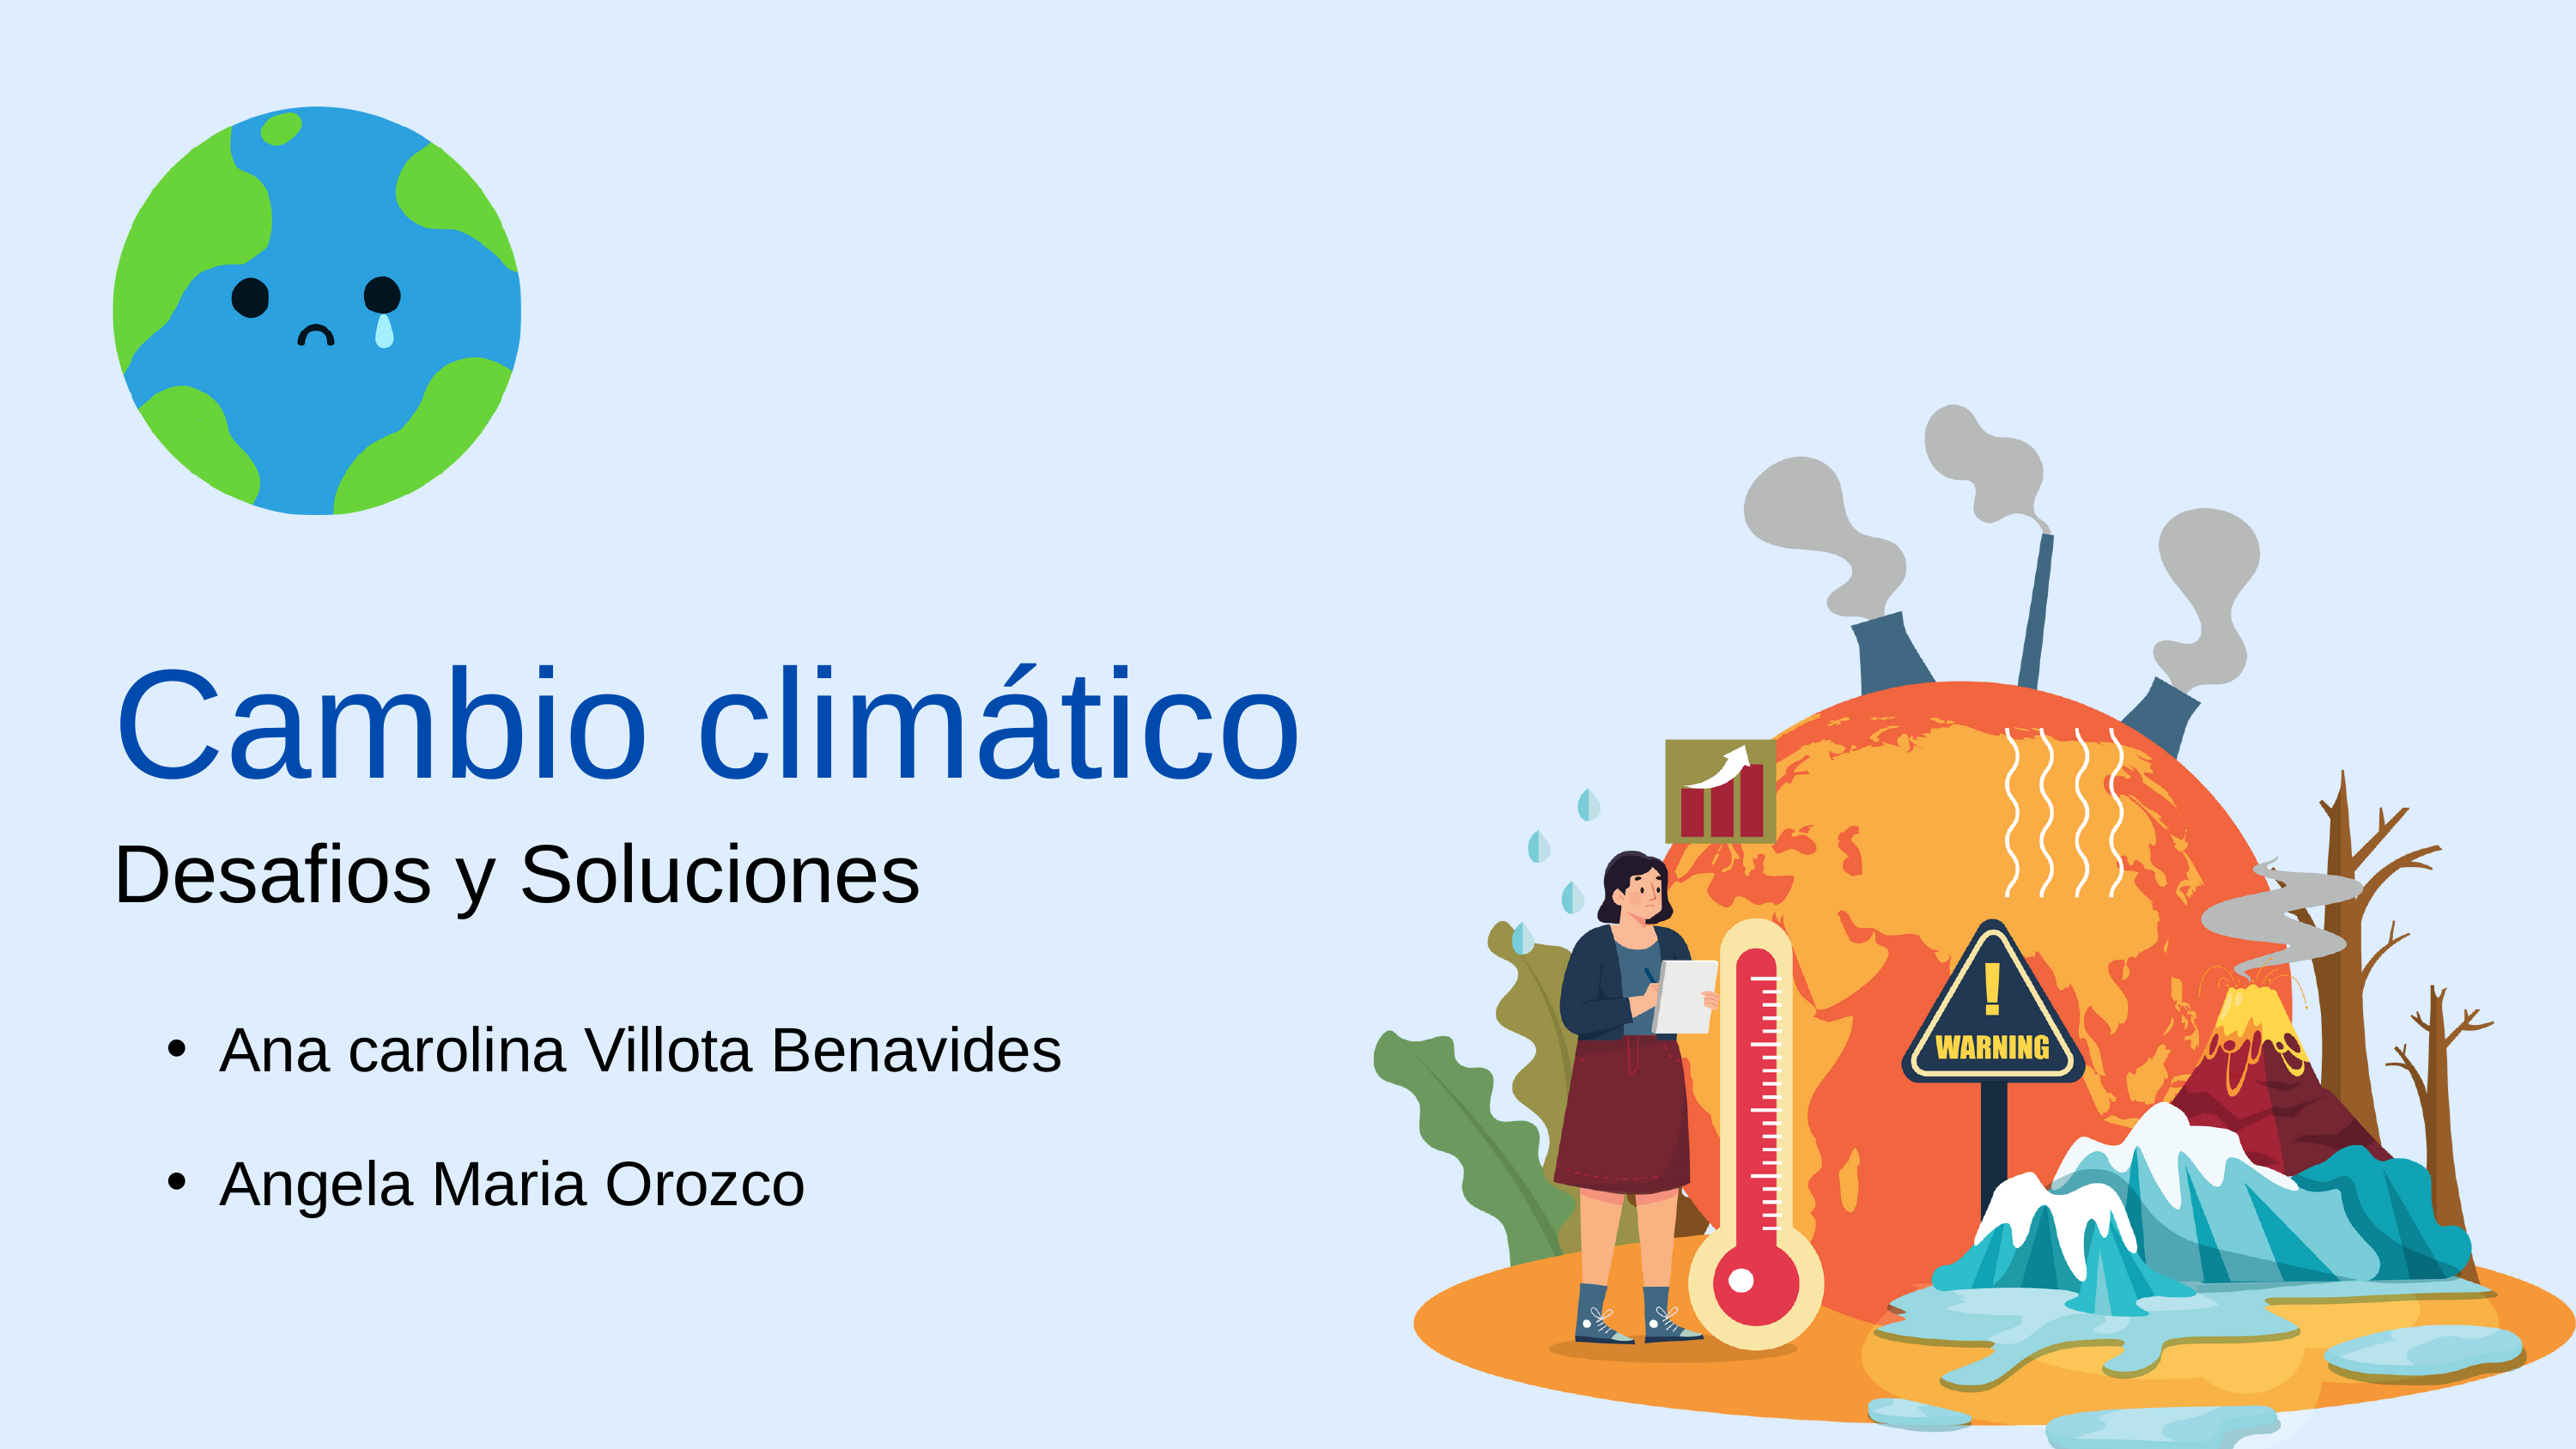

Cambio climático
Desafios y Soluciones
Ana carolina Villota Benavides
Angela Maria Orozco